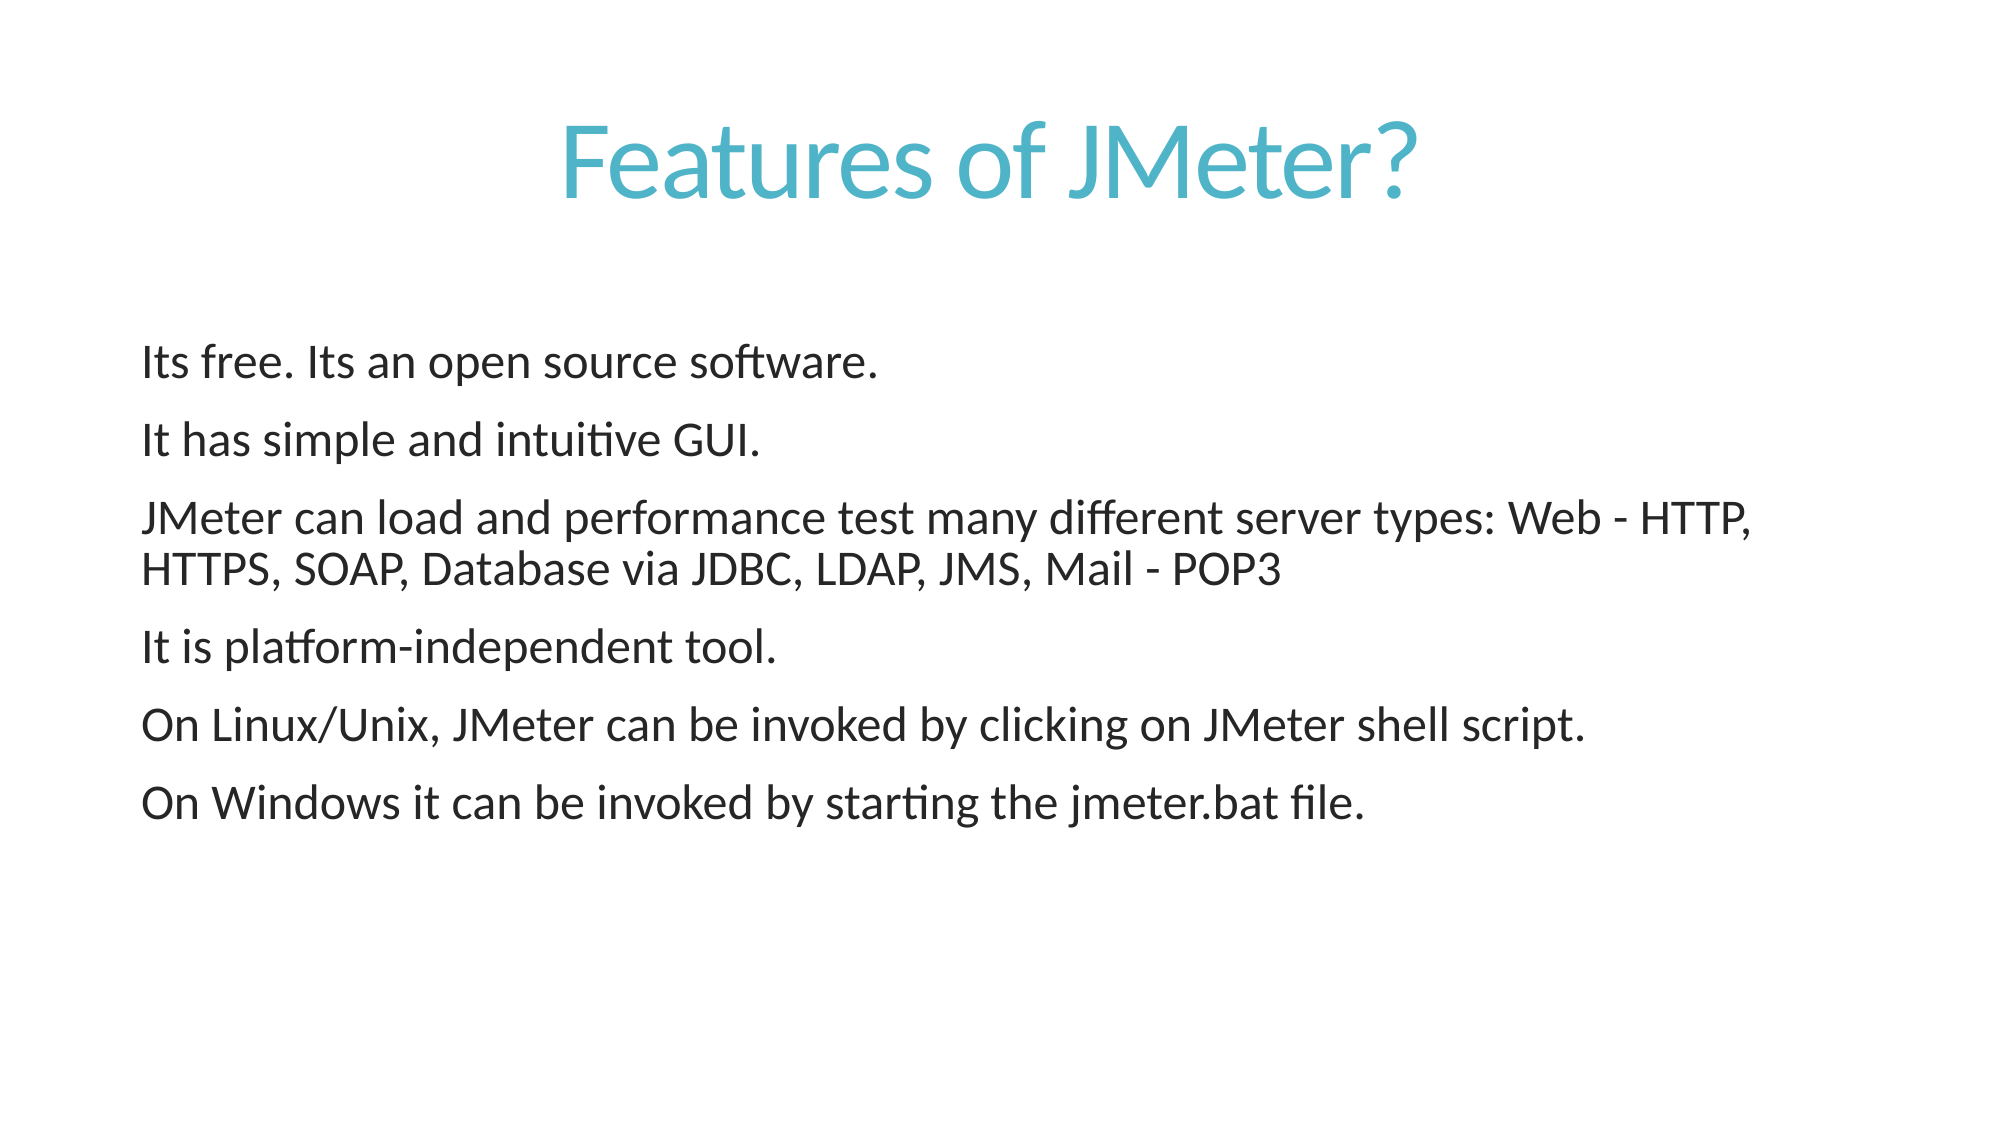

# Features of JMeter?
Its free. Its an open source software.
It has simple and intuitive GUI.
JMeter can load and performance test many different server types: Web - HTTP, HTTPS, SOAP, Database via JDBC, LDAP, JMS, Mail - POP3
It is platform-independent tool.
On Linux/Unix, JMeter can be invoked by clicking on JMeter shell script.
On Windows it can be invoked by starting the jmeter.bat file.